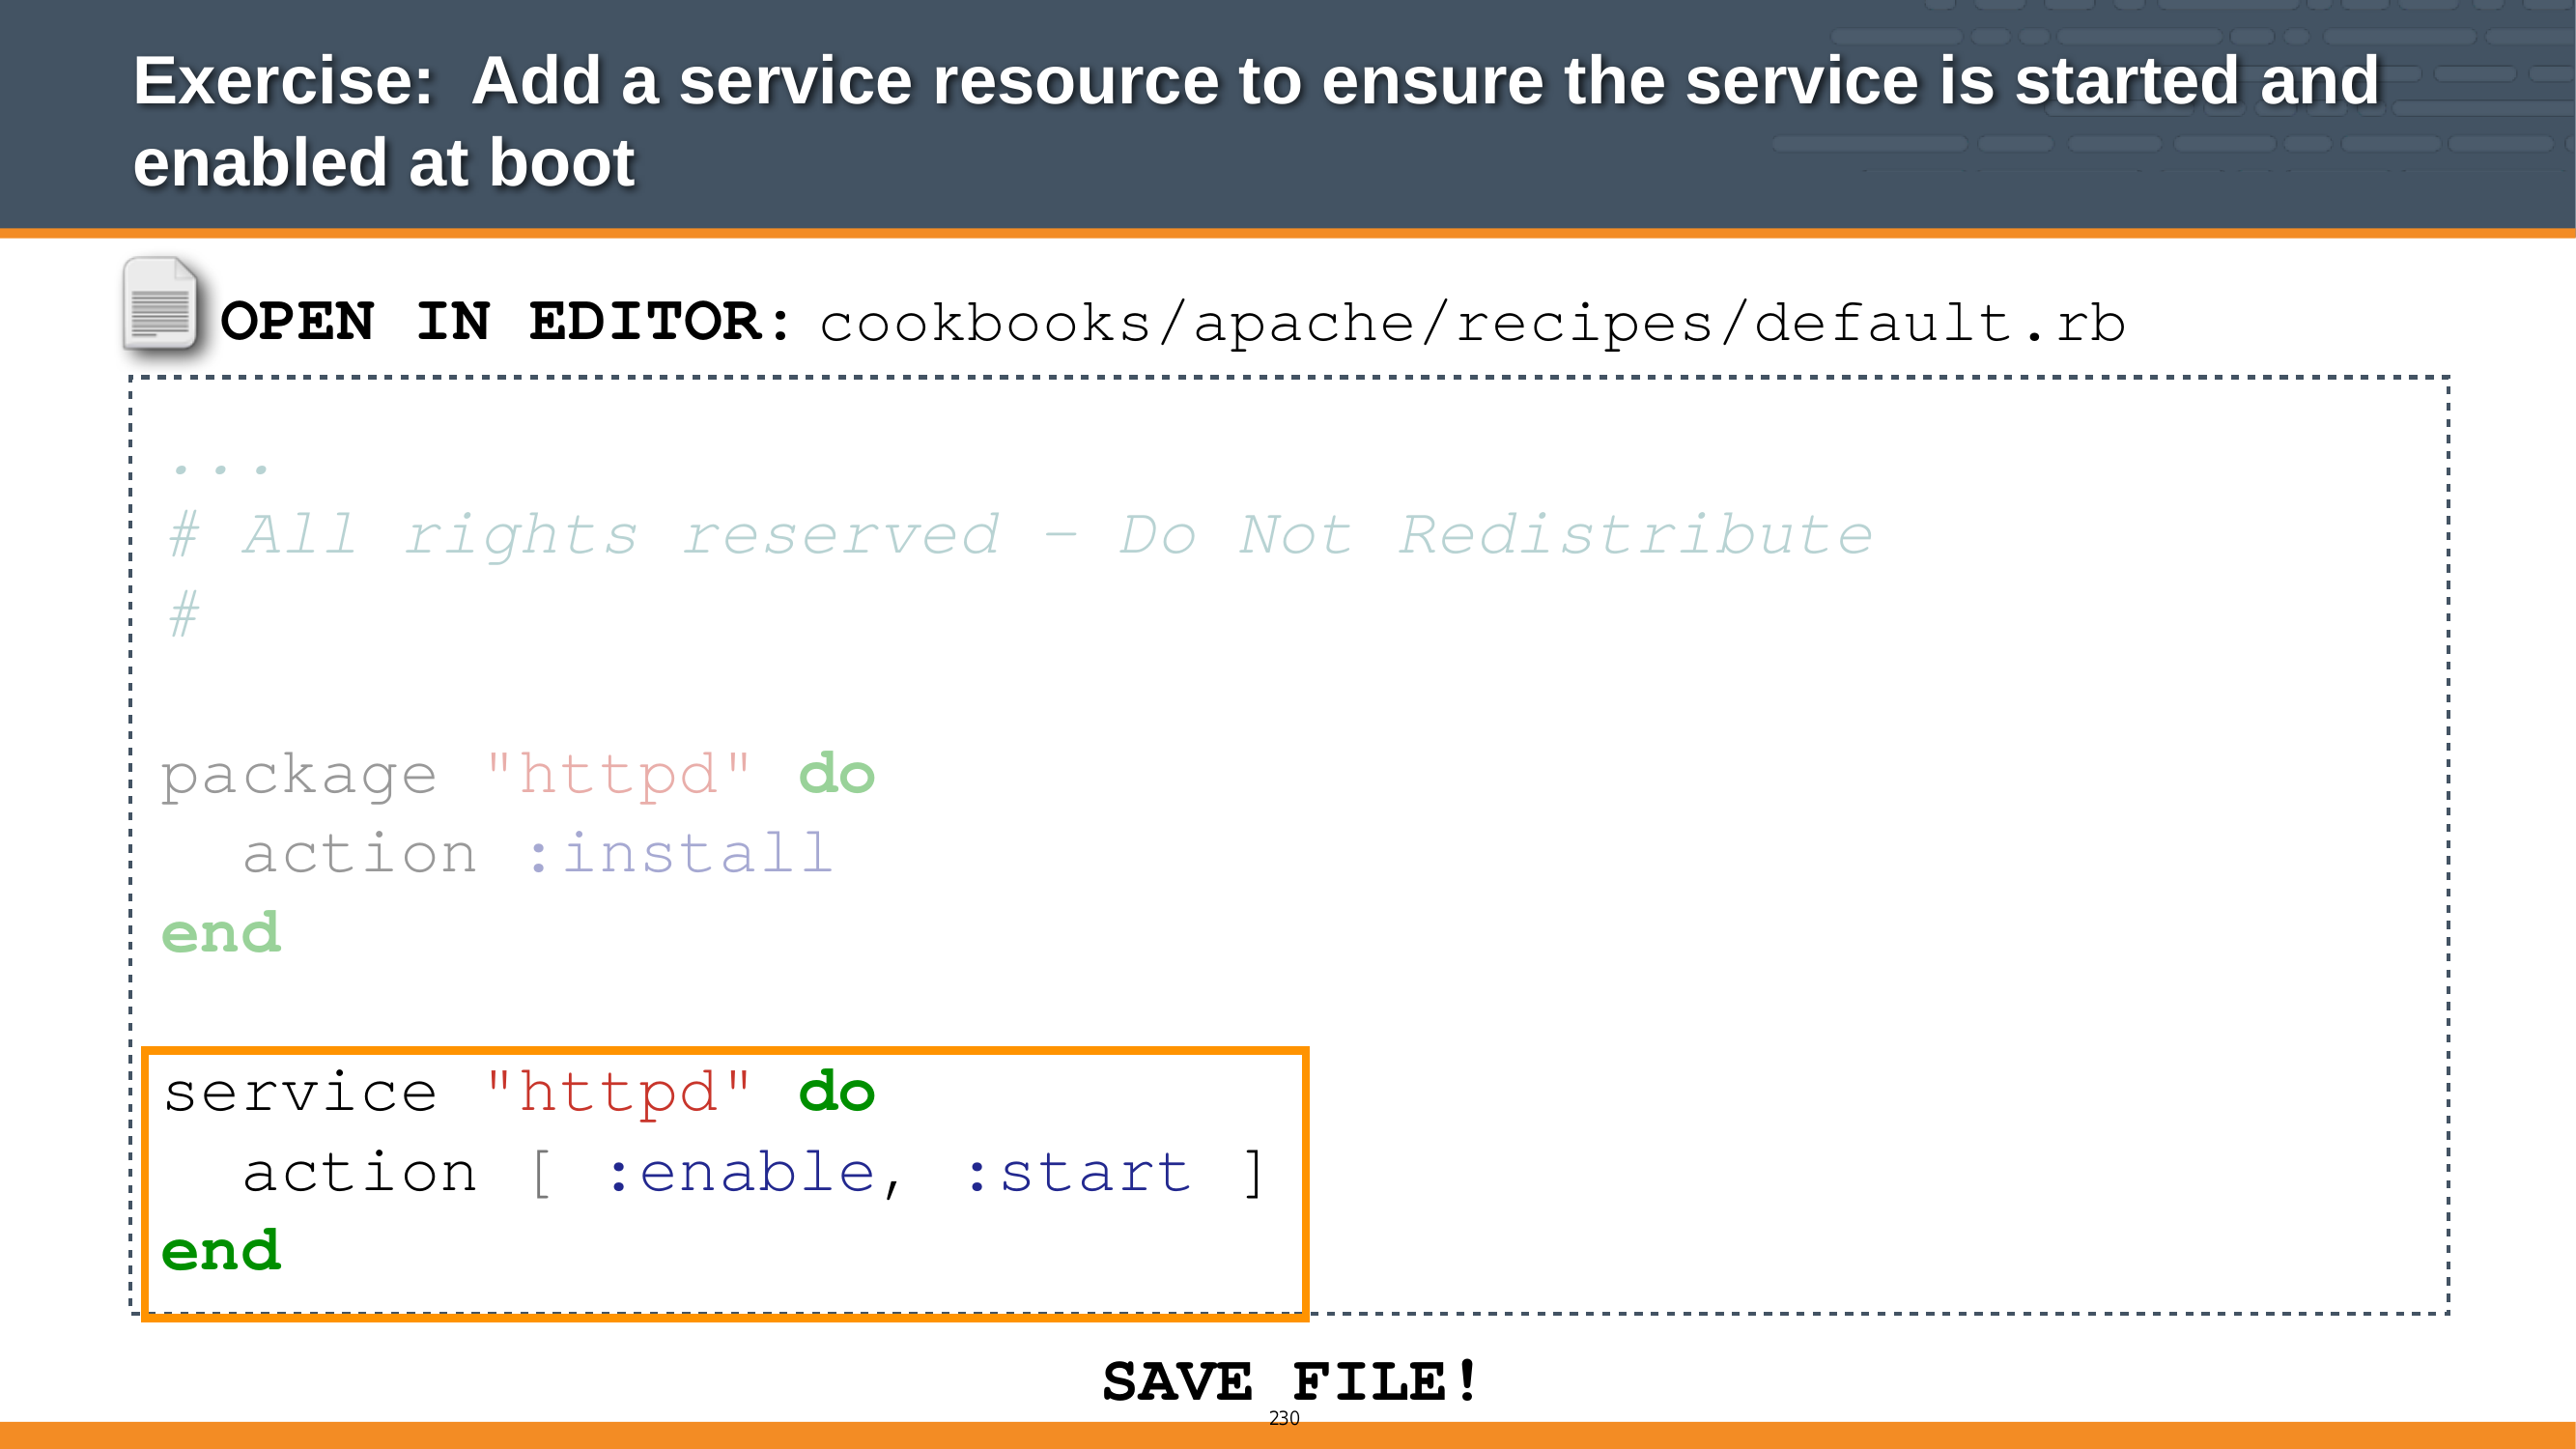

# Exercise:  Add a service resource to ensure the service is started and enabled at boot
cookbooks/apache/recipes/default.rb
OPEN IN EDITOR:
...
# All rights reserved - Do Not Redistribute
#

package "httpd" do
  action :install
end

service "httpd" do
  action [ :enable, :start ]
end

SAVE FILE!
230